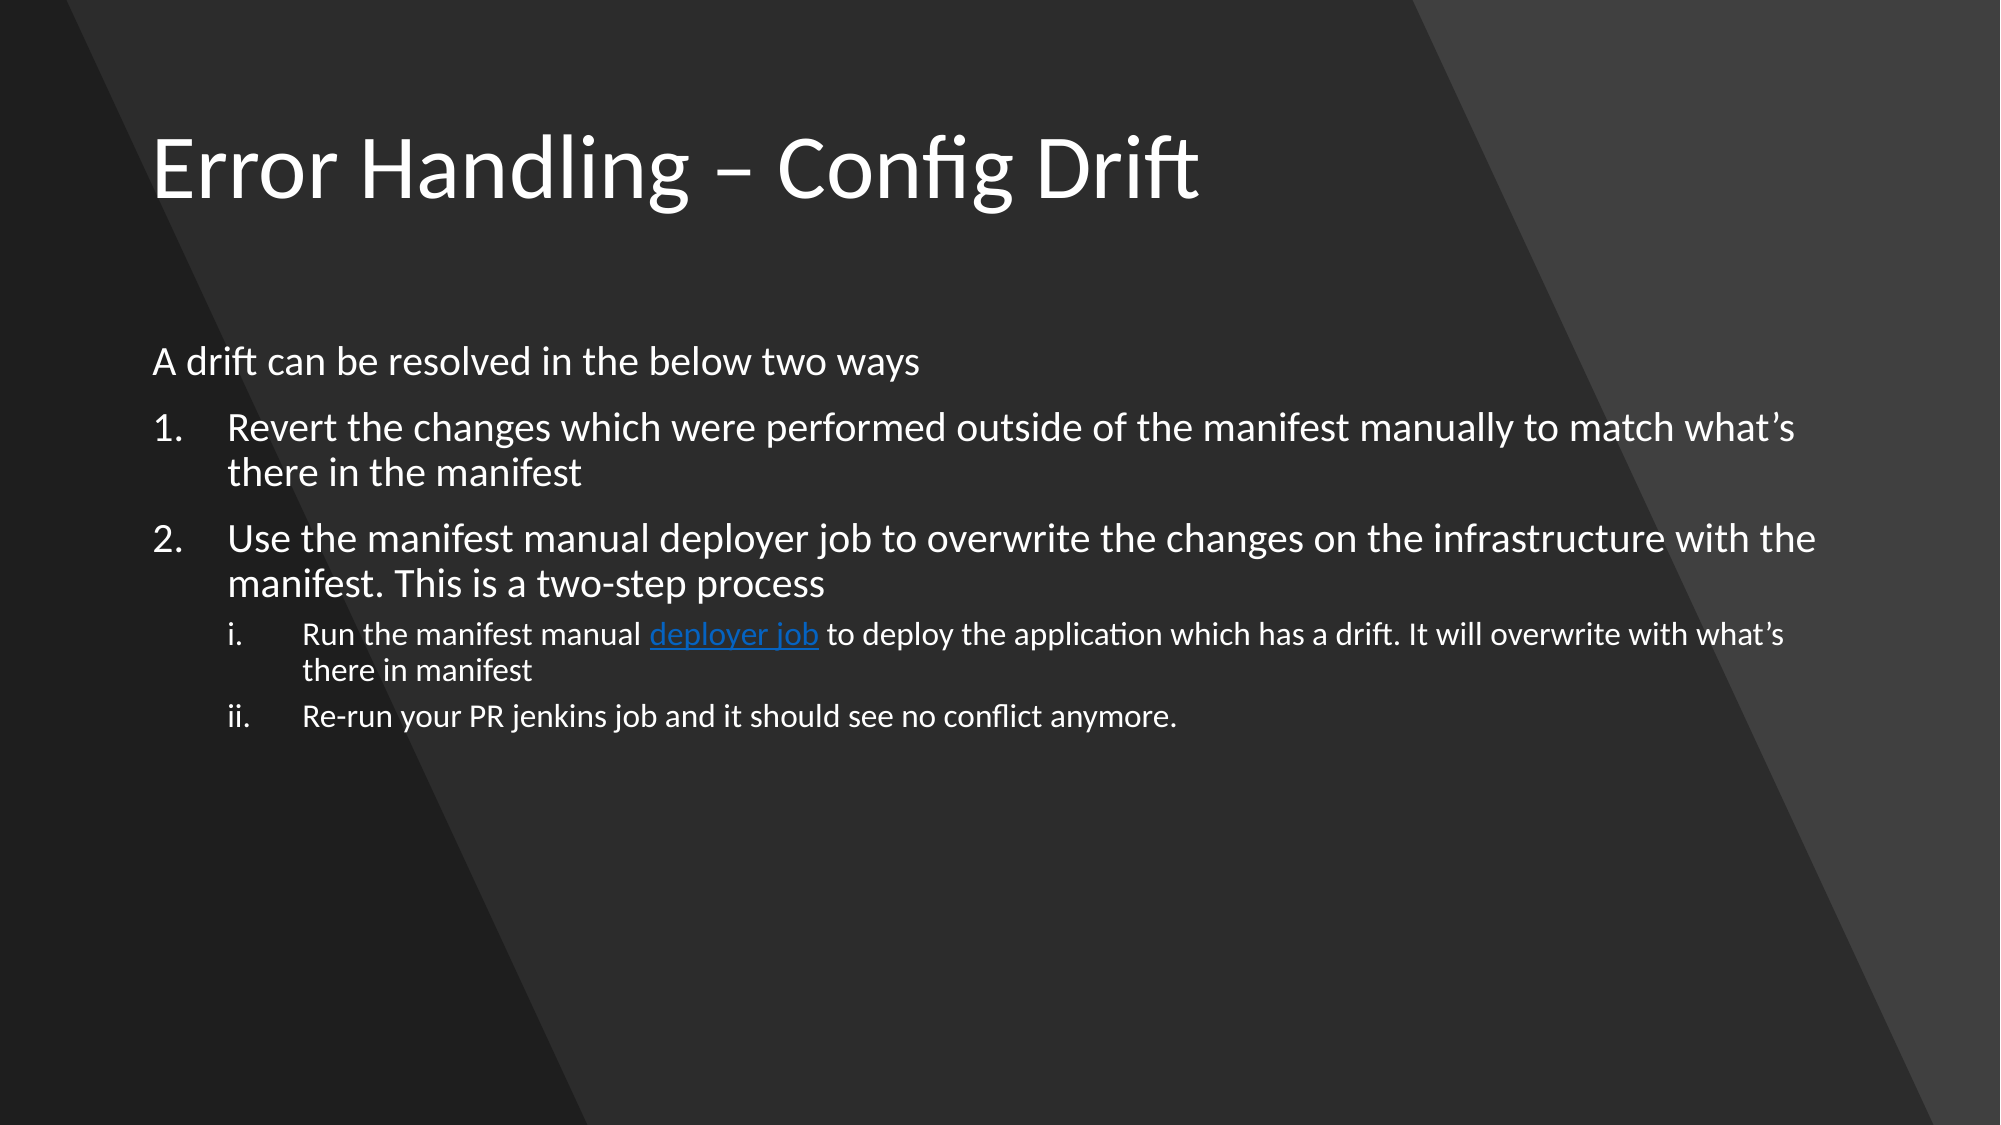

# Error Handling – Config Drift
A drift can be resolved in the below two ways
Revert the changes which were performed outside of the manifest manually to match what’s there in the manifest
Use the manifest manual deployer job to overwrite the changes on the infrastructure with the manifest. This is a two-step process
Run the manifest manual deployer job to deploy the application which has a drift. It will overwrite with what’s there in manifest
Re-run your PR jenkins job and it should see no conflict anymore.